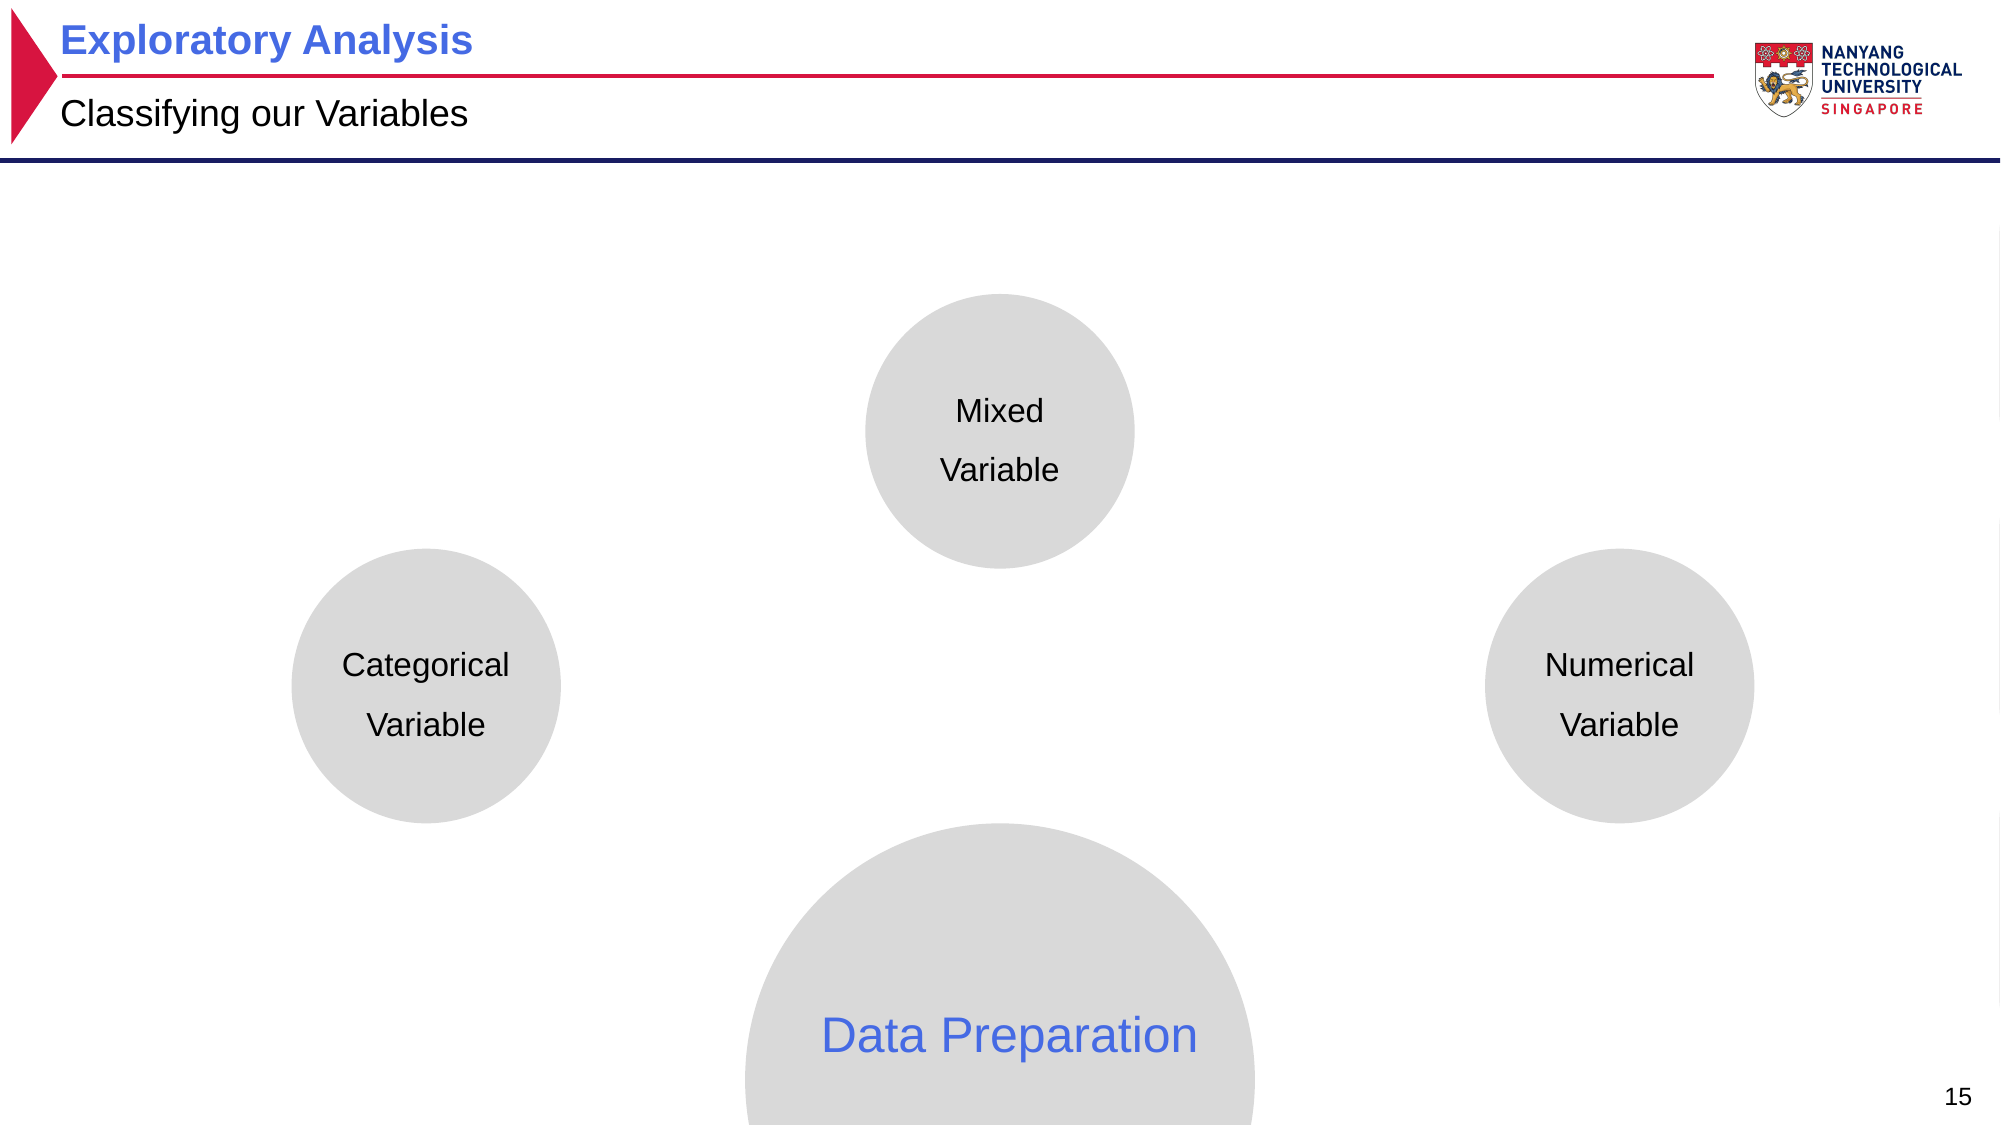

Exploratory Analysis
Classifying our Variables

domain_in_ip, url_shortened, tls_ssl_certificate, url_google_index, domain_google_index, phishing

Mixed
Variable

length_url

Numerical
Variable

Categorical Variable

time_domain_activation, time_domain_expiration, qty_at_url, qty_dot_domain, qty_hyphen_domain

Data Preparation